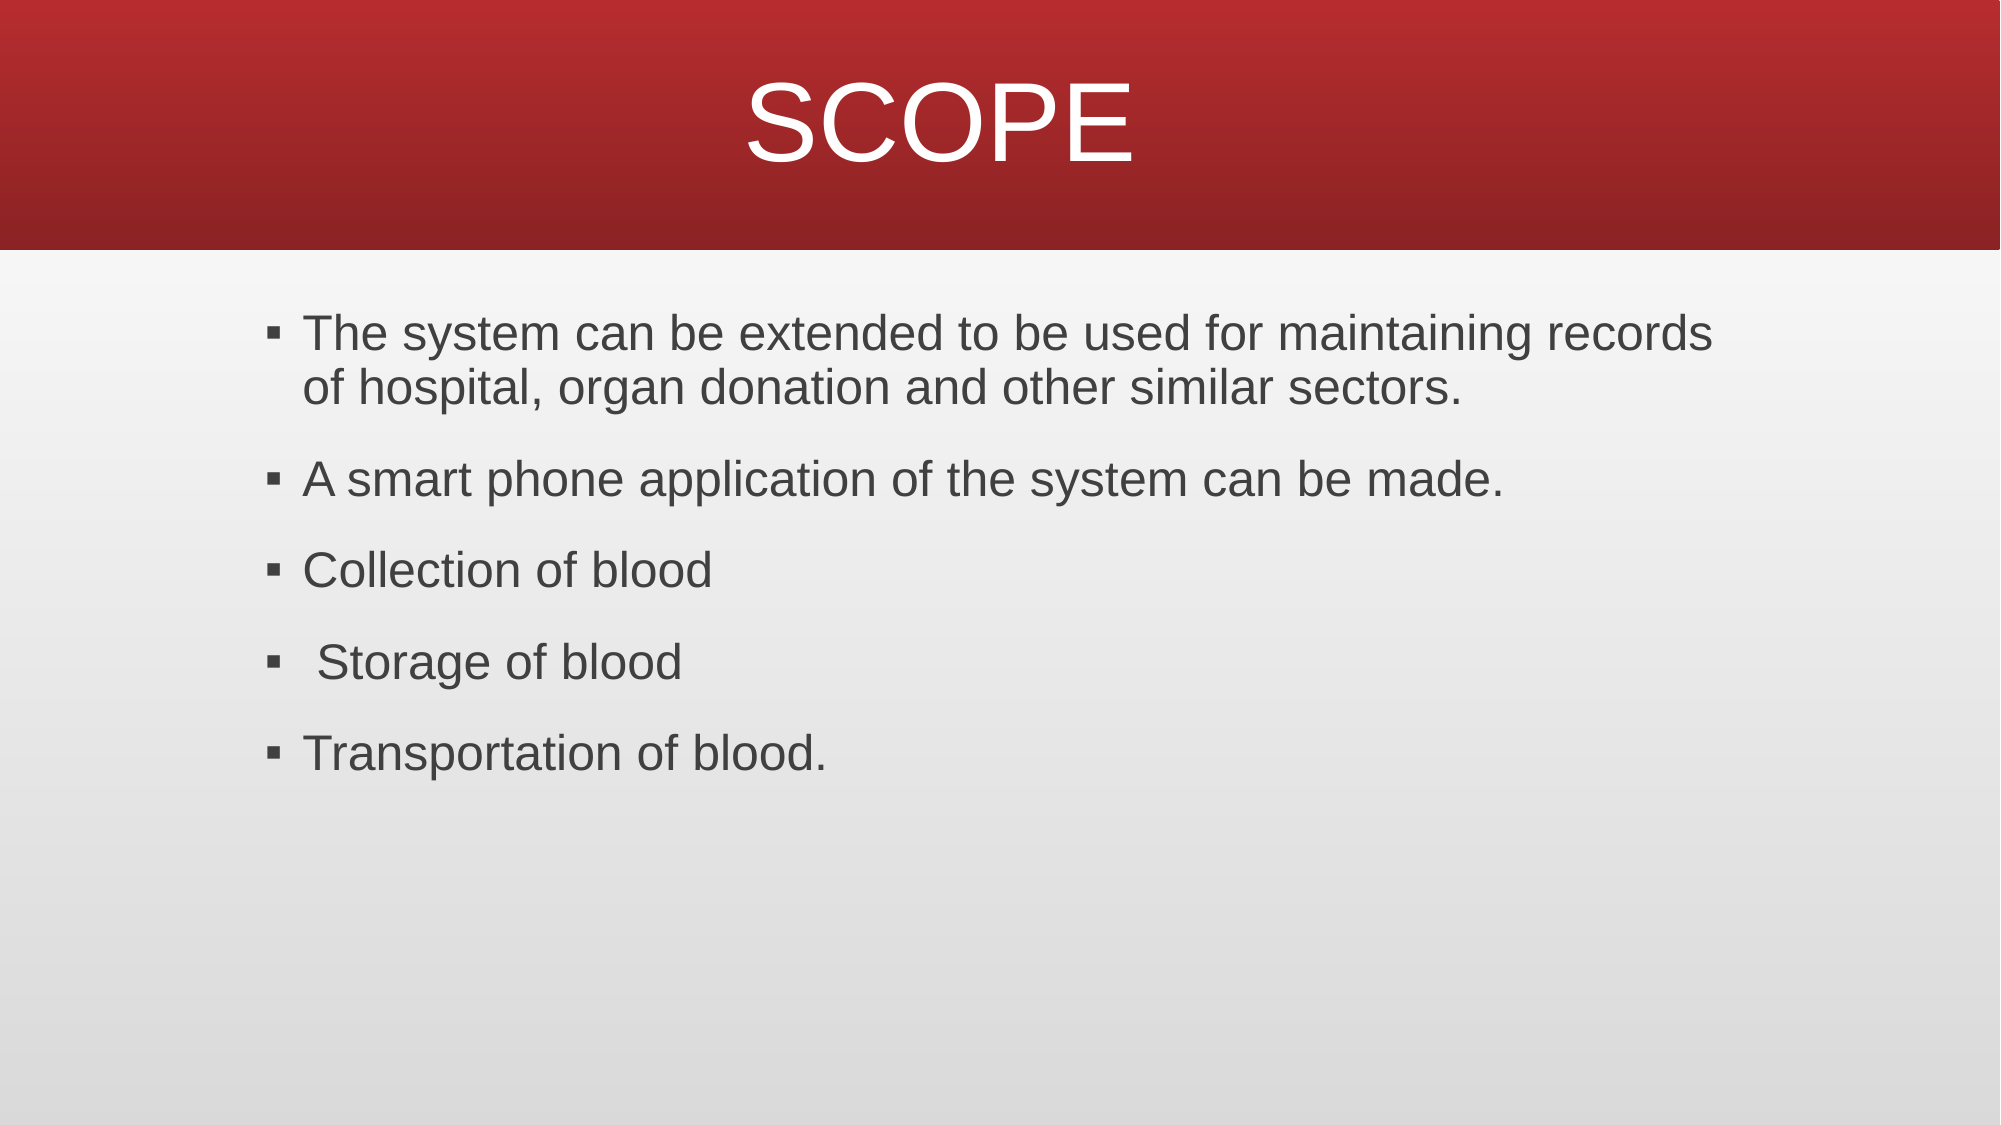

# SCOPE
The system can be extended to be used for maintaining records of hospital, organ donation and other similar sectors.
A smart phone application of the system can be made.
Collection of blood
 Storage of blood
Transportation of blood.